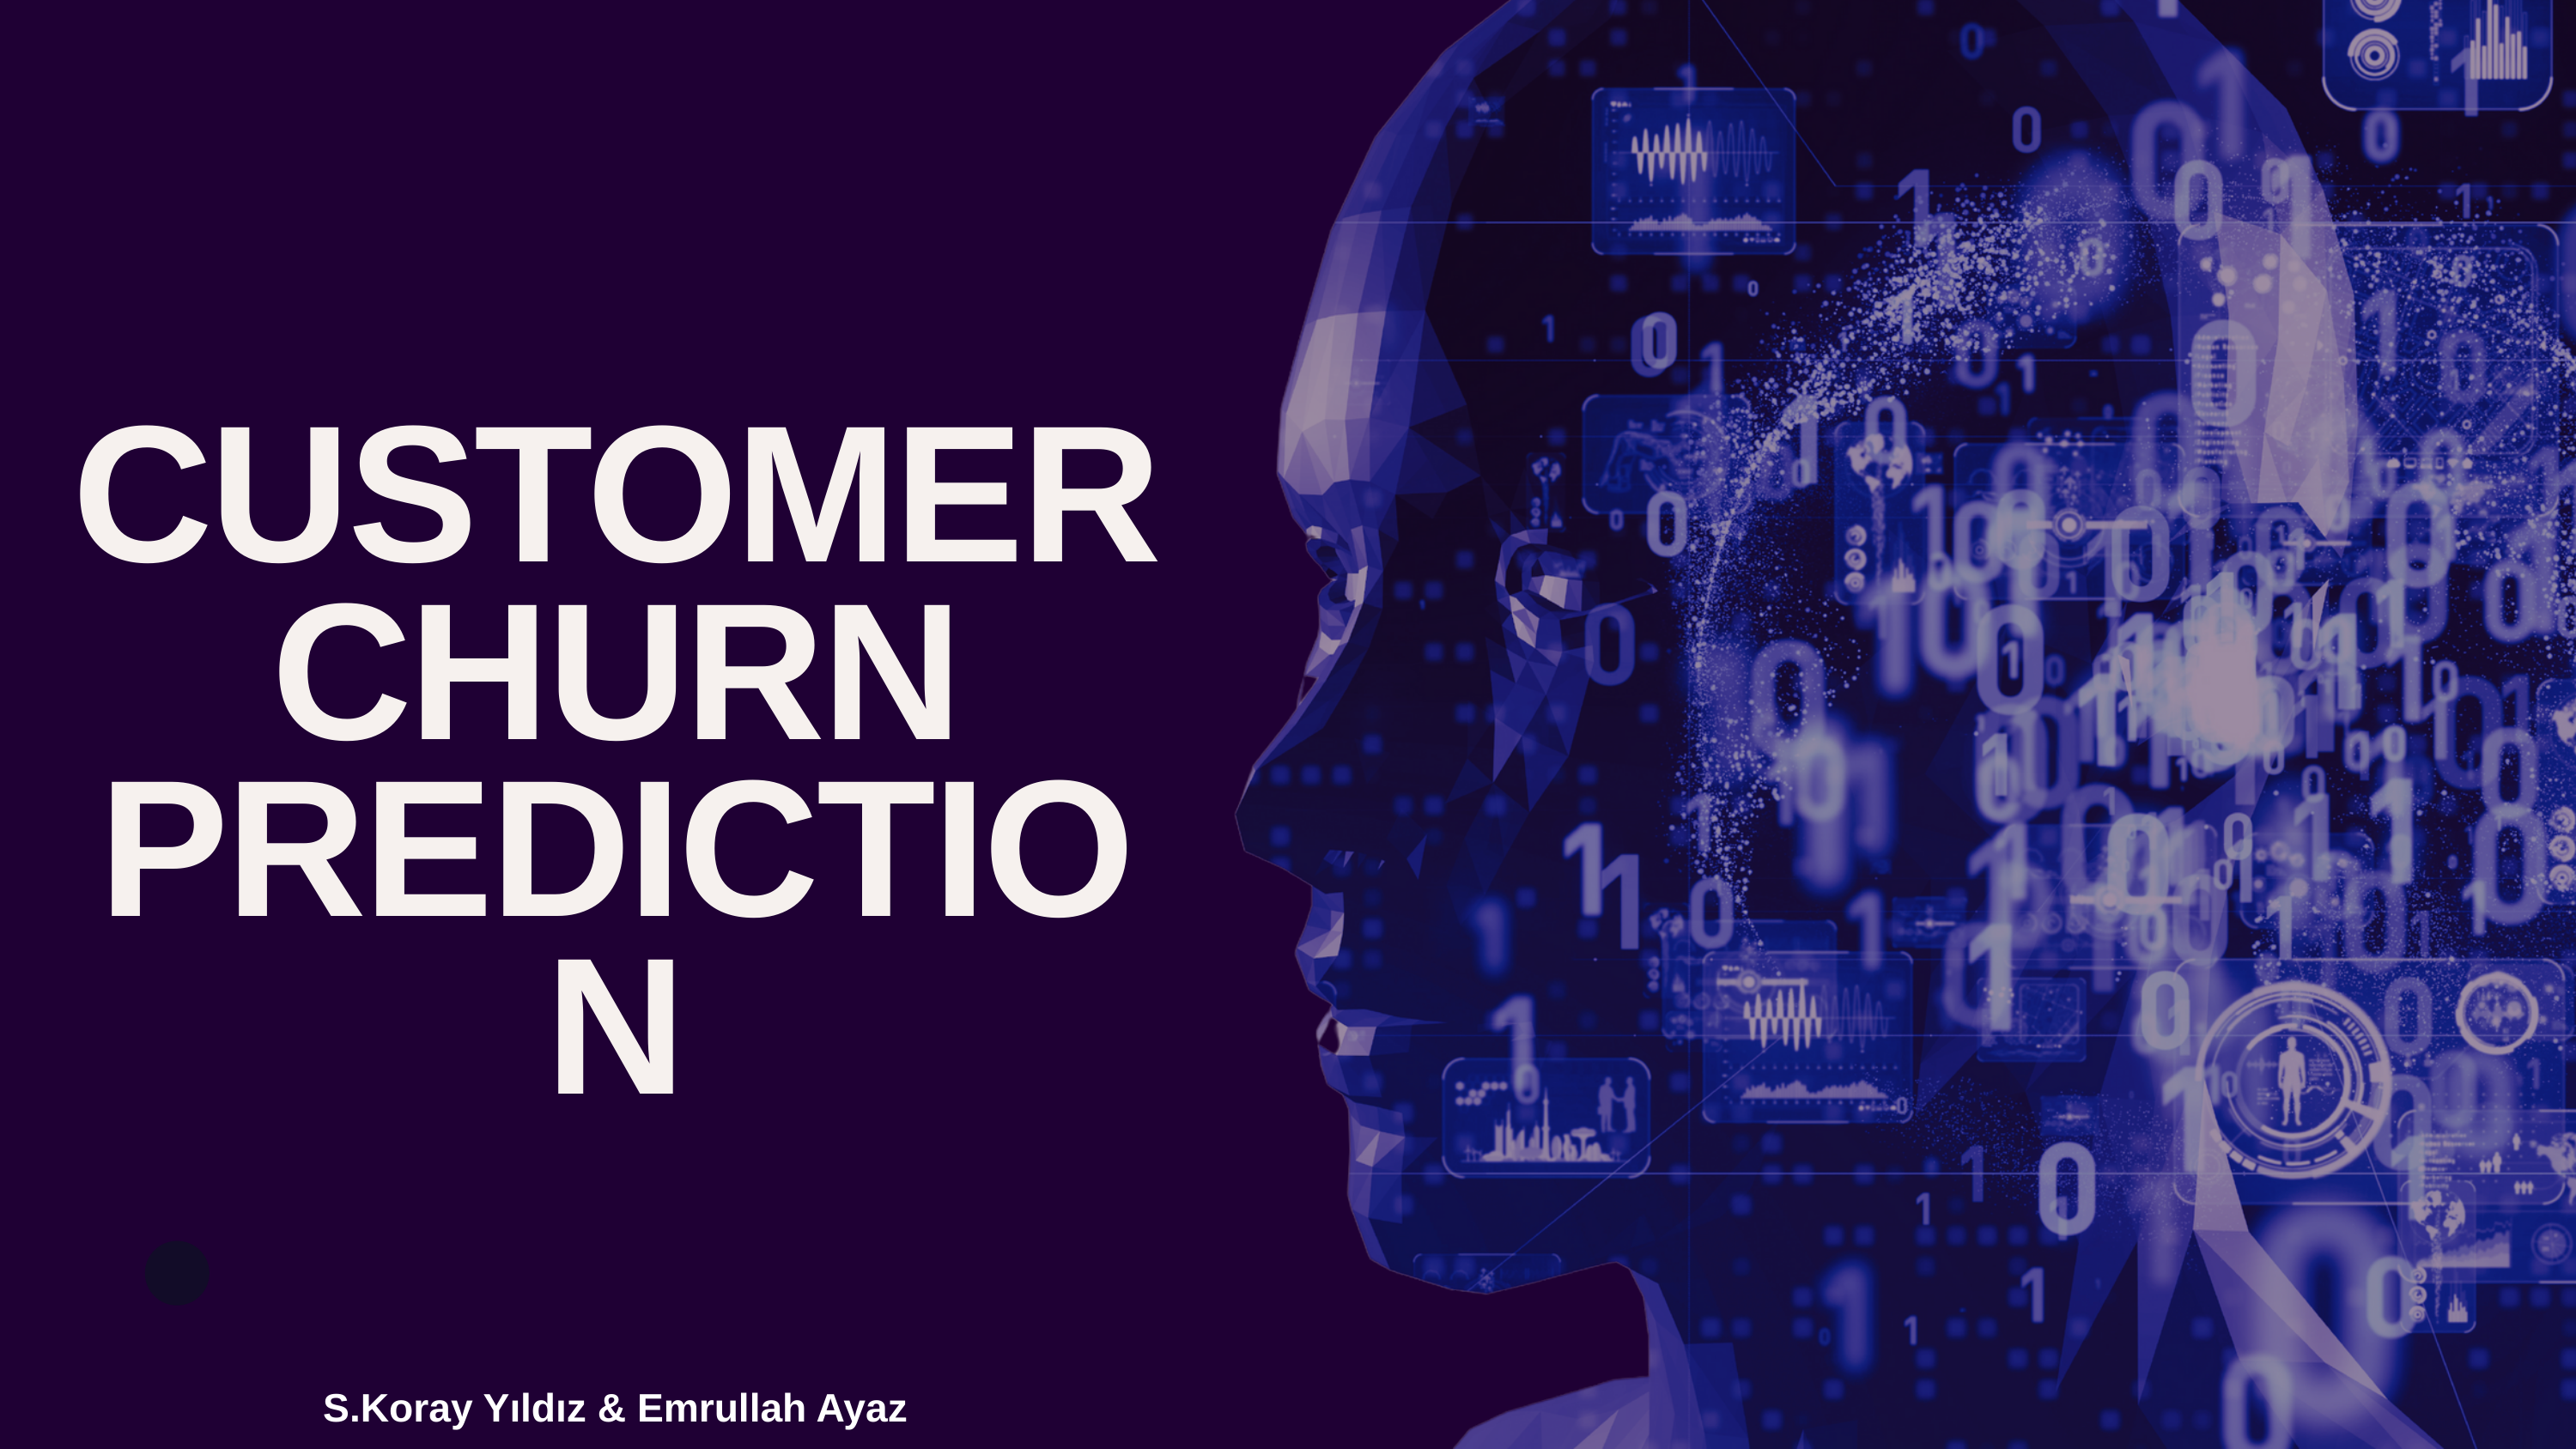

CUSTOMER CHURN PREDICTION

S.Koray Yıldız & Emrullah Ayaz